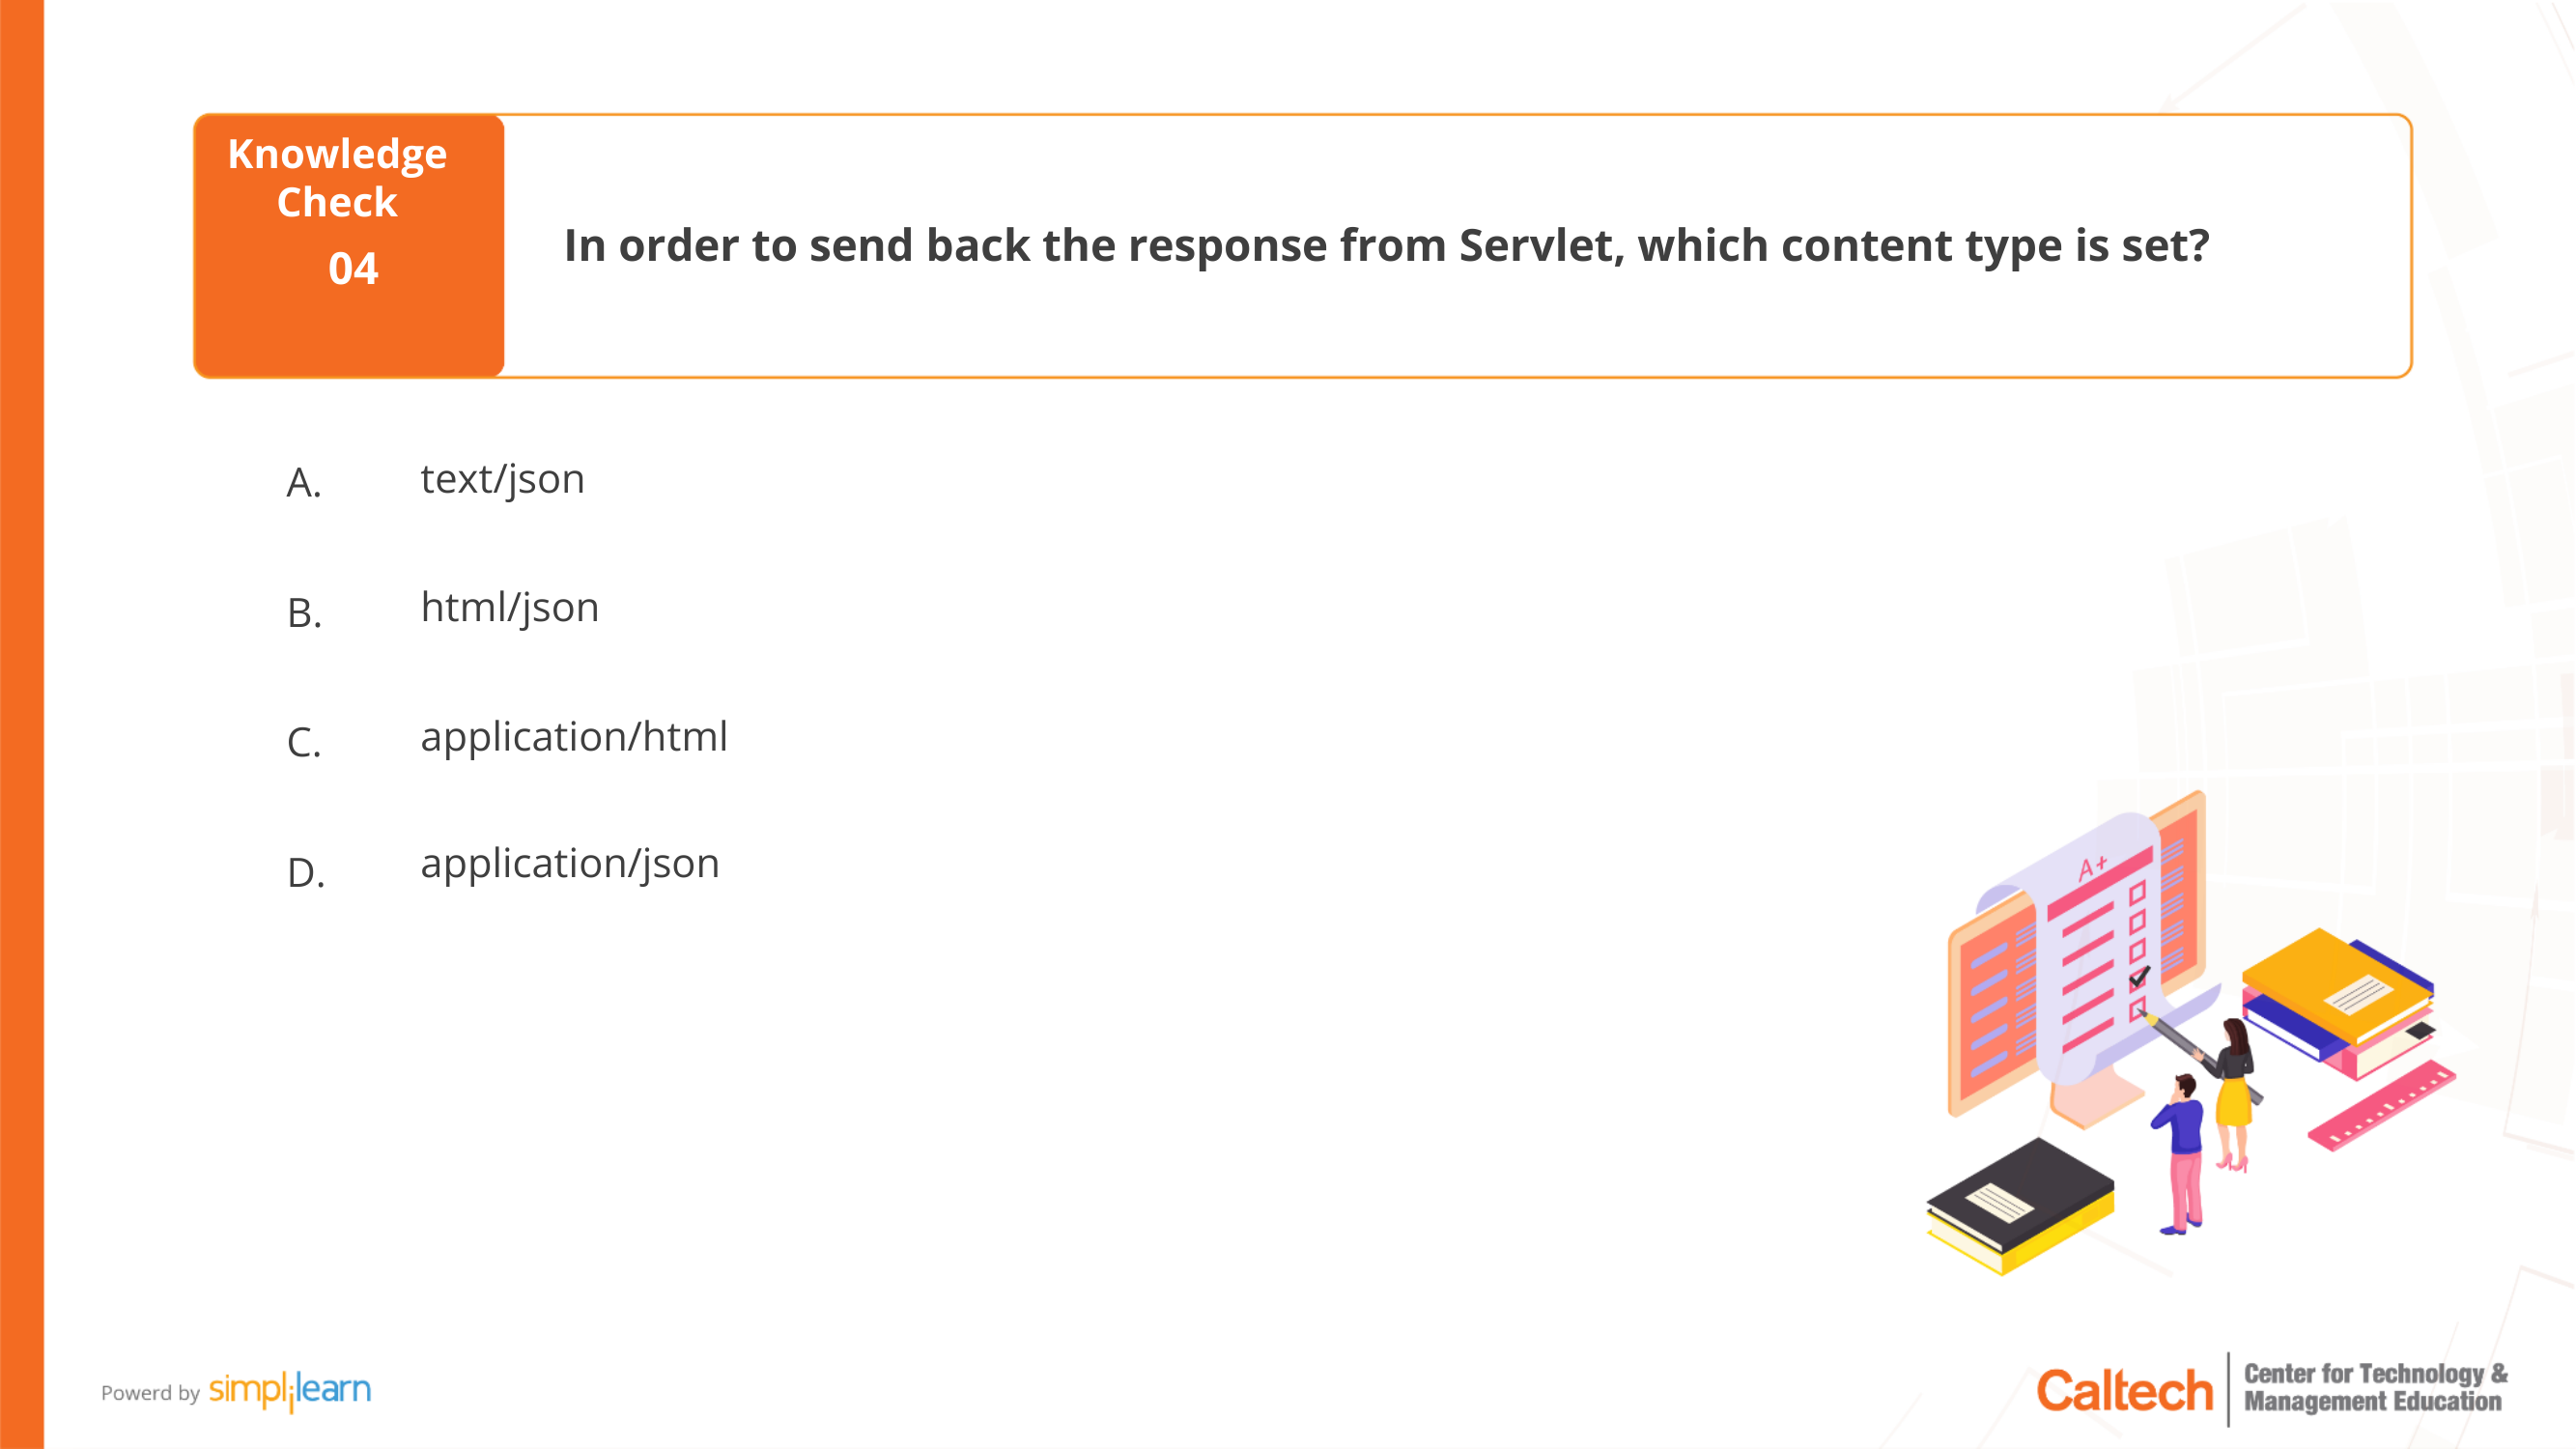

In order to send back the response from Servlet, which content type is set?
04
text/json
html/json
application/html
application/json